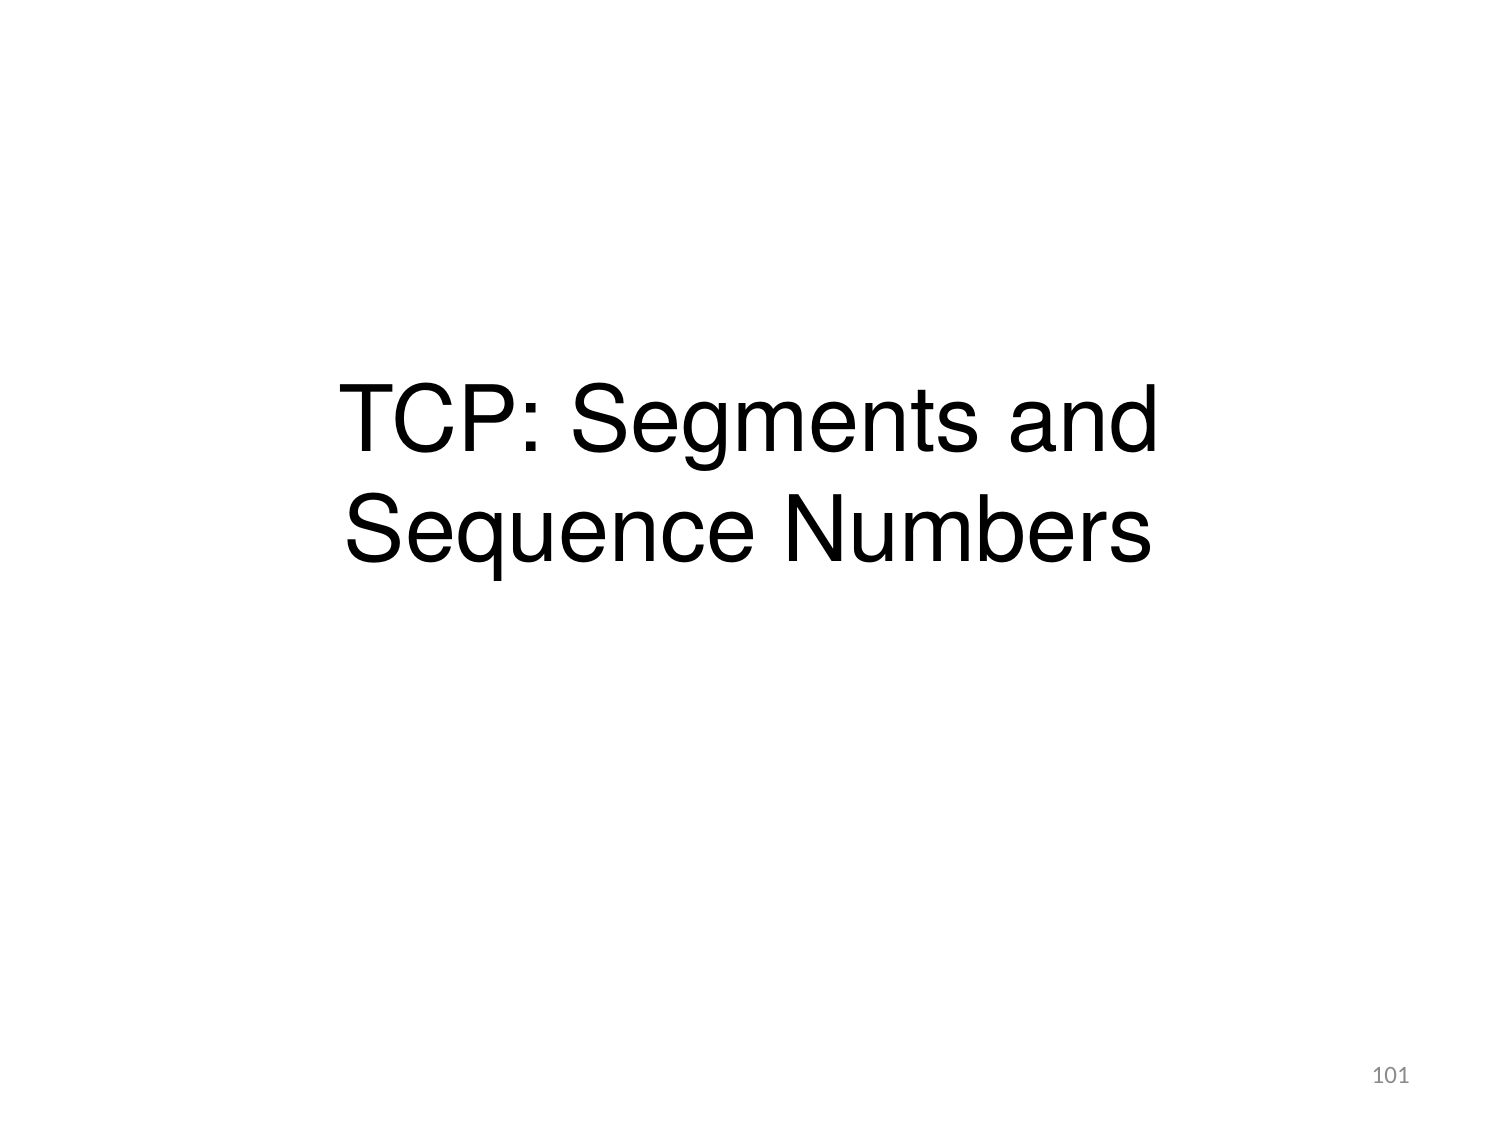

# TCP: Segments and Sequence Numbers

101